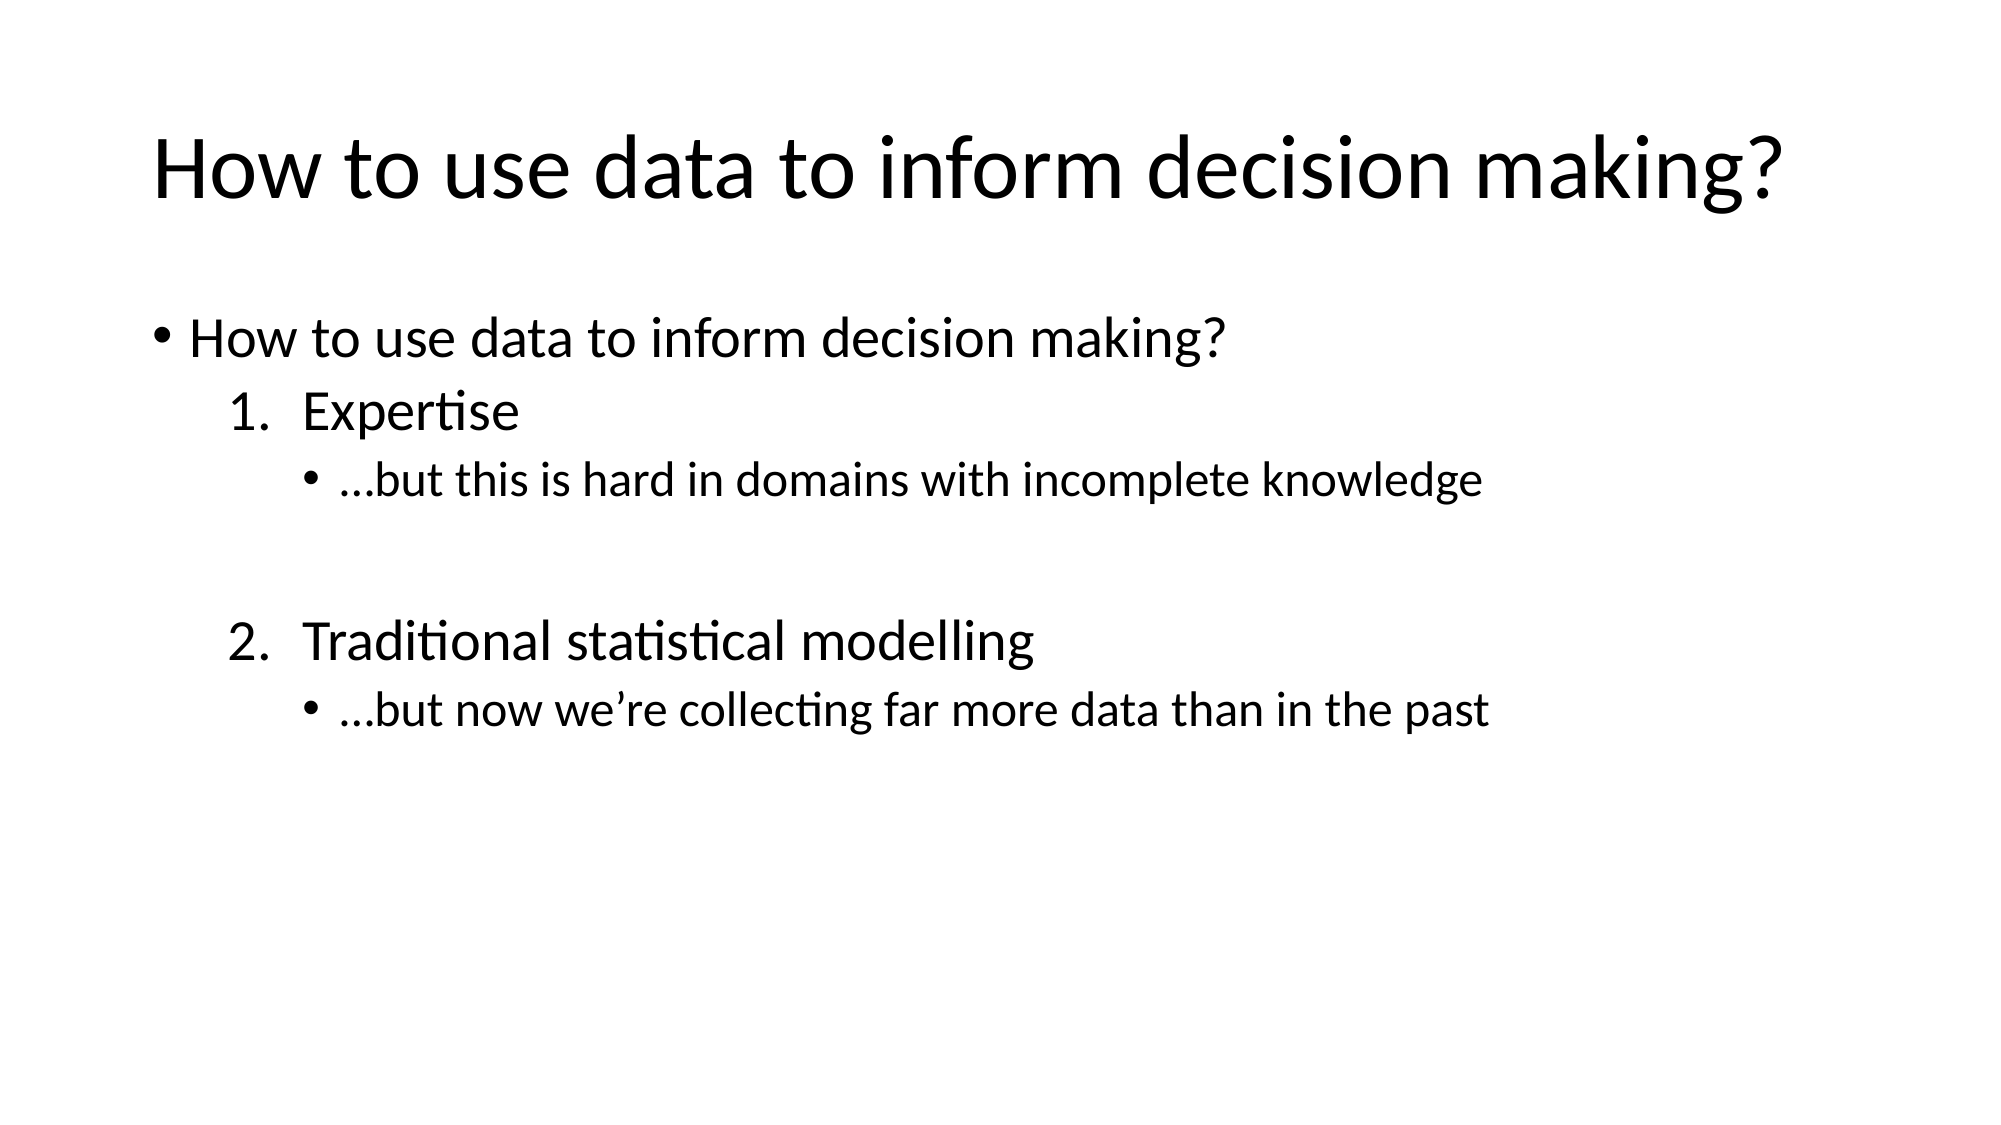

# How to use data to inform decision making?
How to use data to inform decision making?
Expertise
…but this is hard in domains with incomplete knowledge

Traditional statistical modelling
…but now we’re collecting far more data than in the past